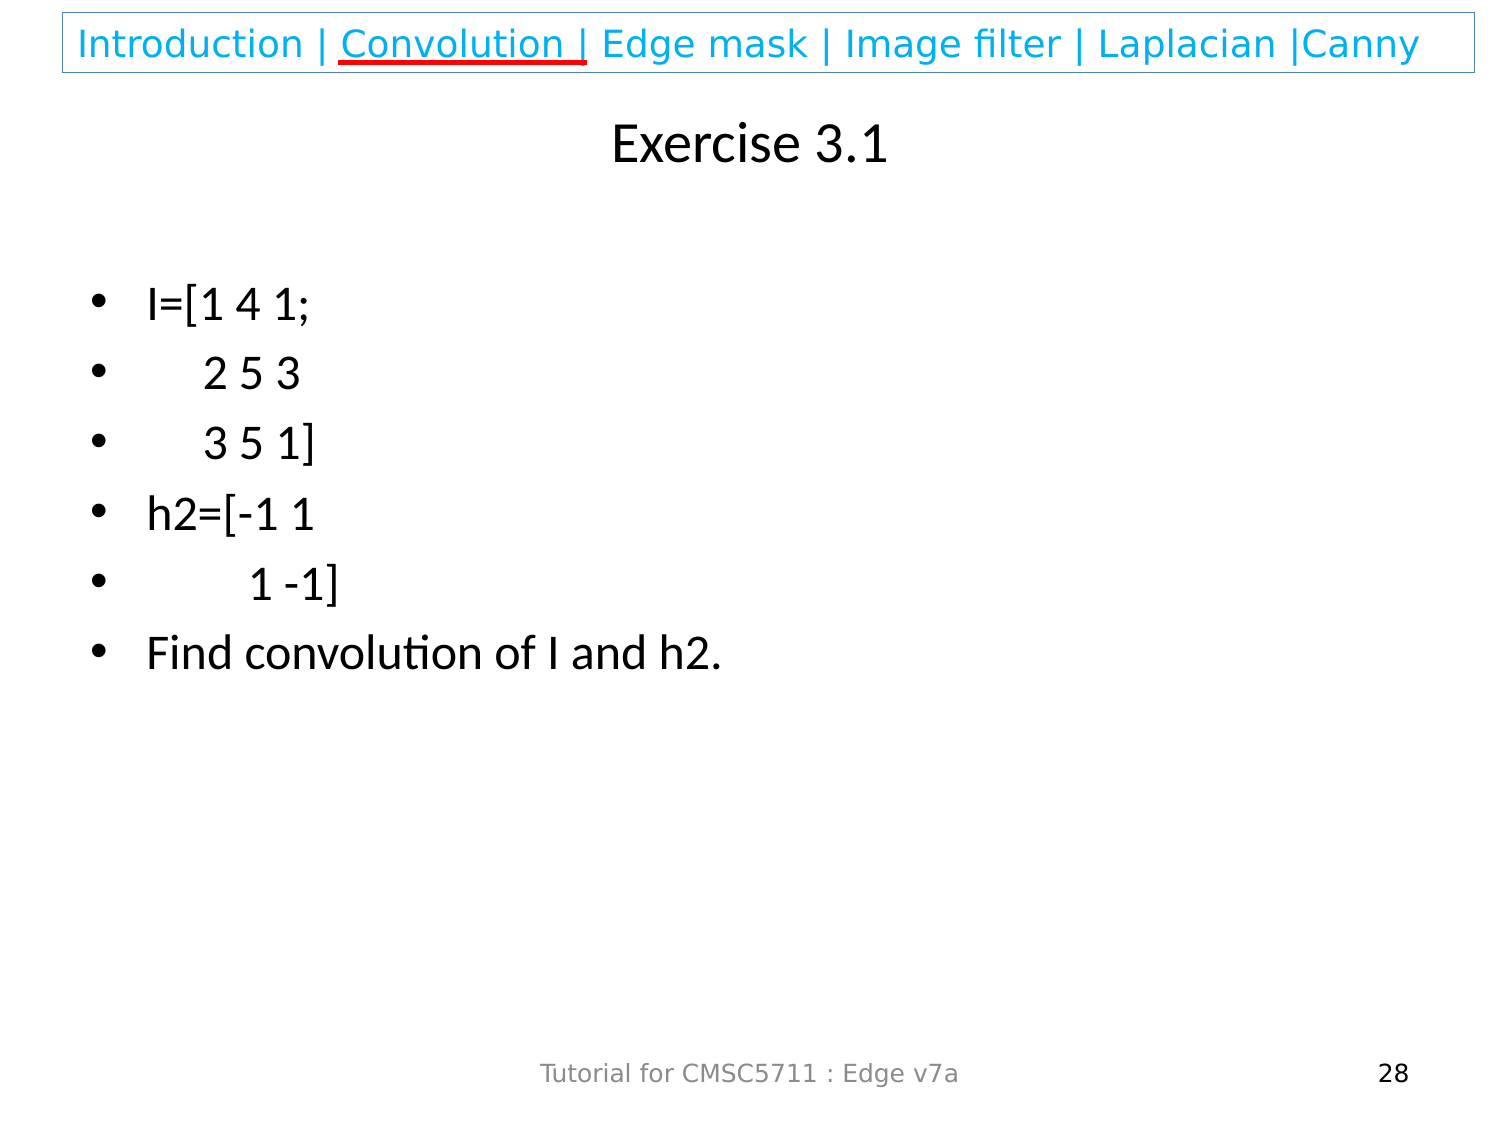

# Exercise 3.1
I=[1 4 1;
     2 5 3
     3 5 1]
h2=[-1 1
         1 -1]
Find convolution of I and h2.
Tutorial for CMSC5711 : Edge v7a
28